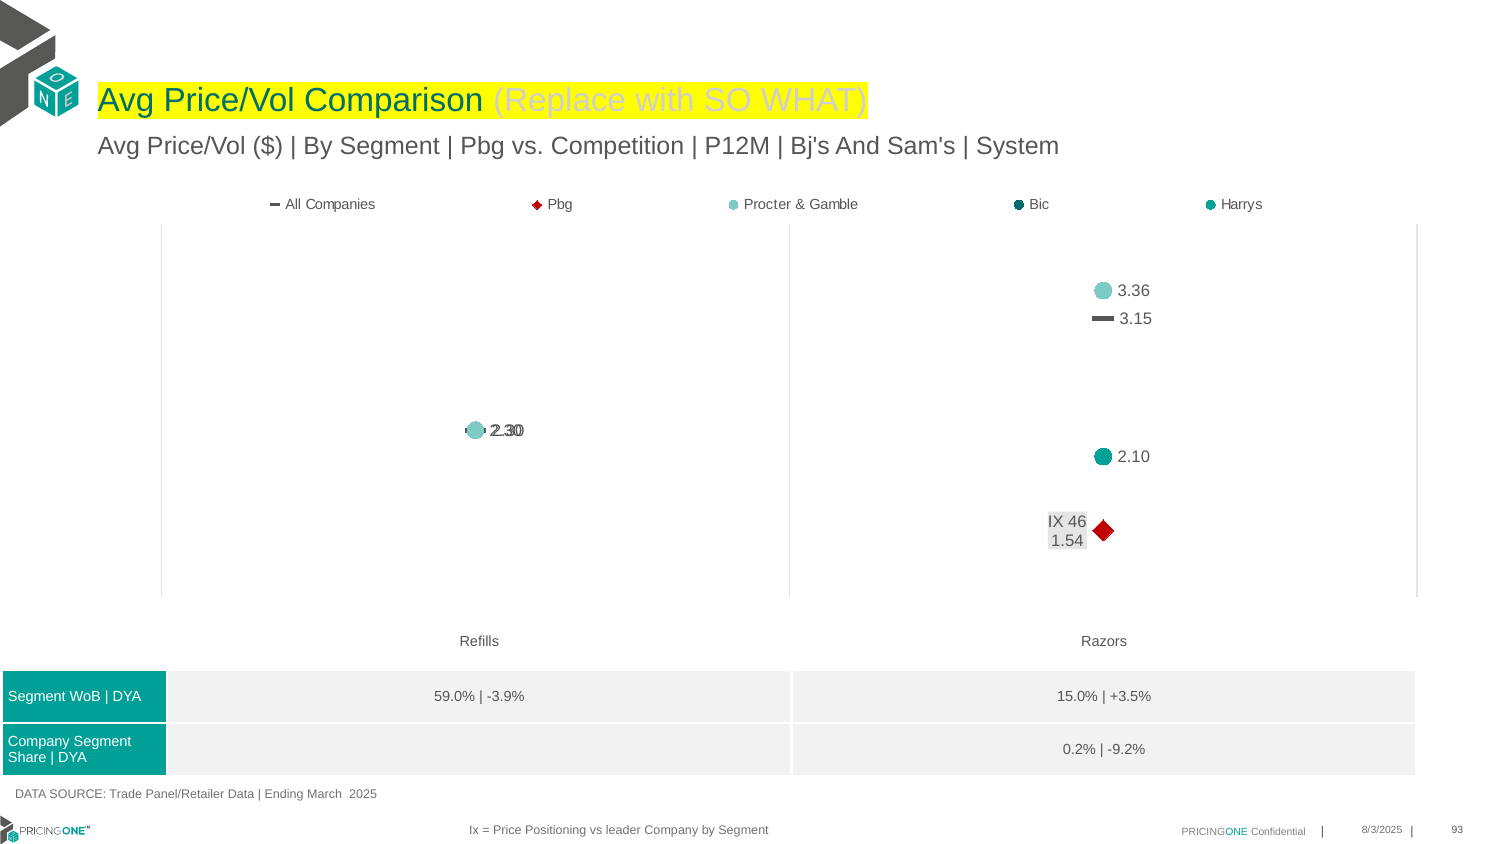

# Avg Price/Vol Comparison (Replace with SO WHAT)
Avg Price/Vol ($) | By Segment | Pbg vs. Competition | P12M | Bj's And Sam's | System

### Chart

| Category | All Companies | Pbg | Procter & Gamble | Bic | Harrys |
|---|---|---|---|---|---|
| None | 2.3 | None | 2.3 | None | None |
| IX 46 | 3.15 | 1.54 | 3.36 | None | 2.1 |
|  | Refills | Razors |
| --- | --- | --- |
| Segment WoB | DYA | 59.0% | -3.9% | 15.0% | +3.5% |
| Company Segment Share | DYA |  | 0.2% | -9.2% |
DATA SOURCE: Trade Panel/Retailer Data | Ending March  2025
Ix = Price Positioning vs leader Company by Segment
8/3/2025
93